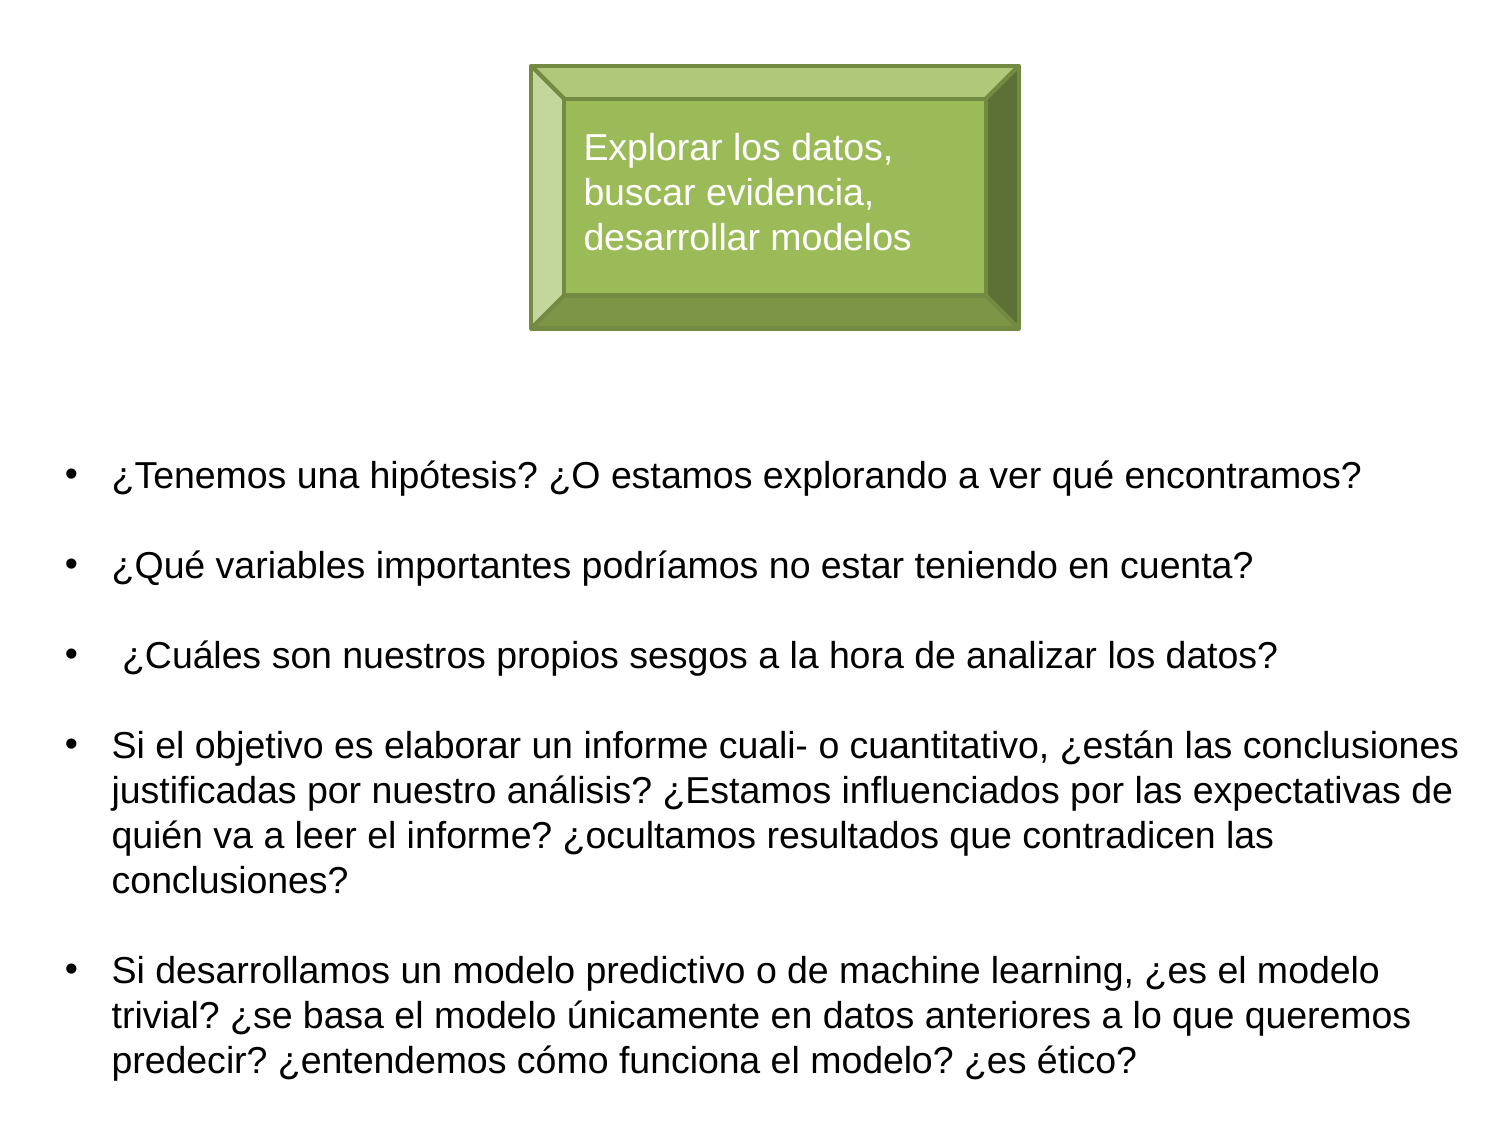

Conseguir los datos (si existen) o planear un experimento (si no)
Explorar los datos, buscar evidencia, desarrollar modelos
¿Tenemos una hipótesis? ¿O estamos explorando a ver qué encontramos?

¿Qué variables importantes podríamos no estar teniendo en cuenta?

 ¿Cuáles son nuestros propios sesgos a la hora de analizar los datos?

Si el objetivo es elaborar un informe cuali- o cuantitativo, ¿están las conclusiones justificadas por nuestro análisis? ¿Estamos influenciados por las expectativas de quién va a leer el informe? ¿ocultamos resultados que contradicen las conclusiones?

Si desarrollamos un modelo predictivo o de machine learning, ¿es el modelo trivial? ¿se basa el modelo únicamente en datos anteriores a lo que queremos predecir? ¿entendemos cómo funciona el modelo? ¿es ético?